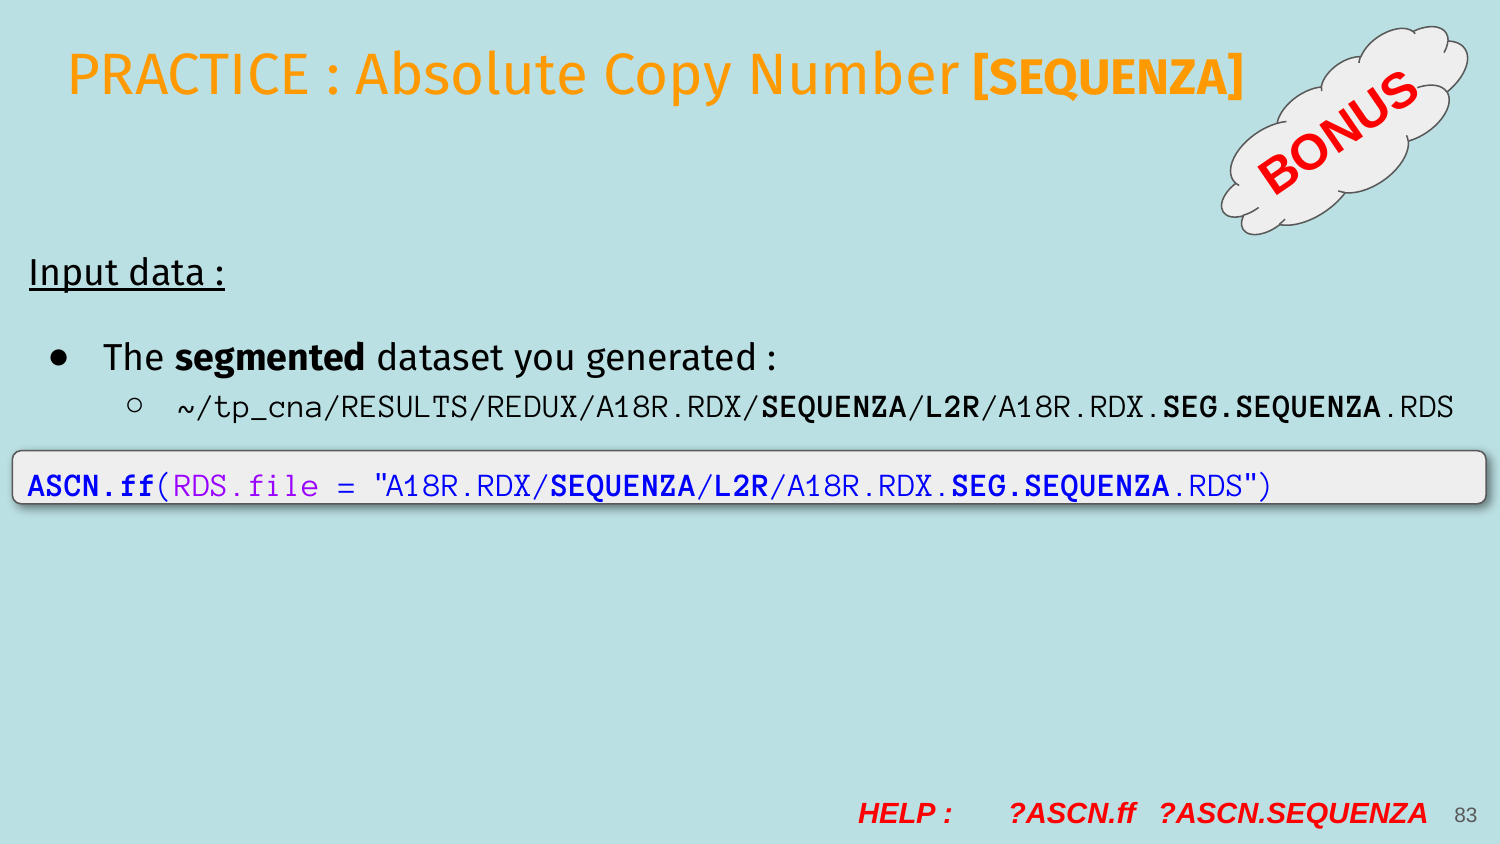

# PRACTICE : Absolute Copy Number [SEQUENZA]

BONUS
Input data :
The segmented dataset you generated :
~/tp_cna/RESULTS/REDUX/A18R.RDX/SEQUENZA/L2R/A18R.RDX.SEG.SEQUENZA.RDS
ASCN.ff(RDS.file = "A18R.RDX/SEQUENZA/L2R/A18R.RDX.SEG.SEQUENZA.RDS")

83
HELP :	?ASCN.ff	?ASCN.SEQUENZA